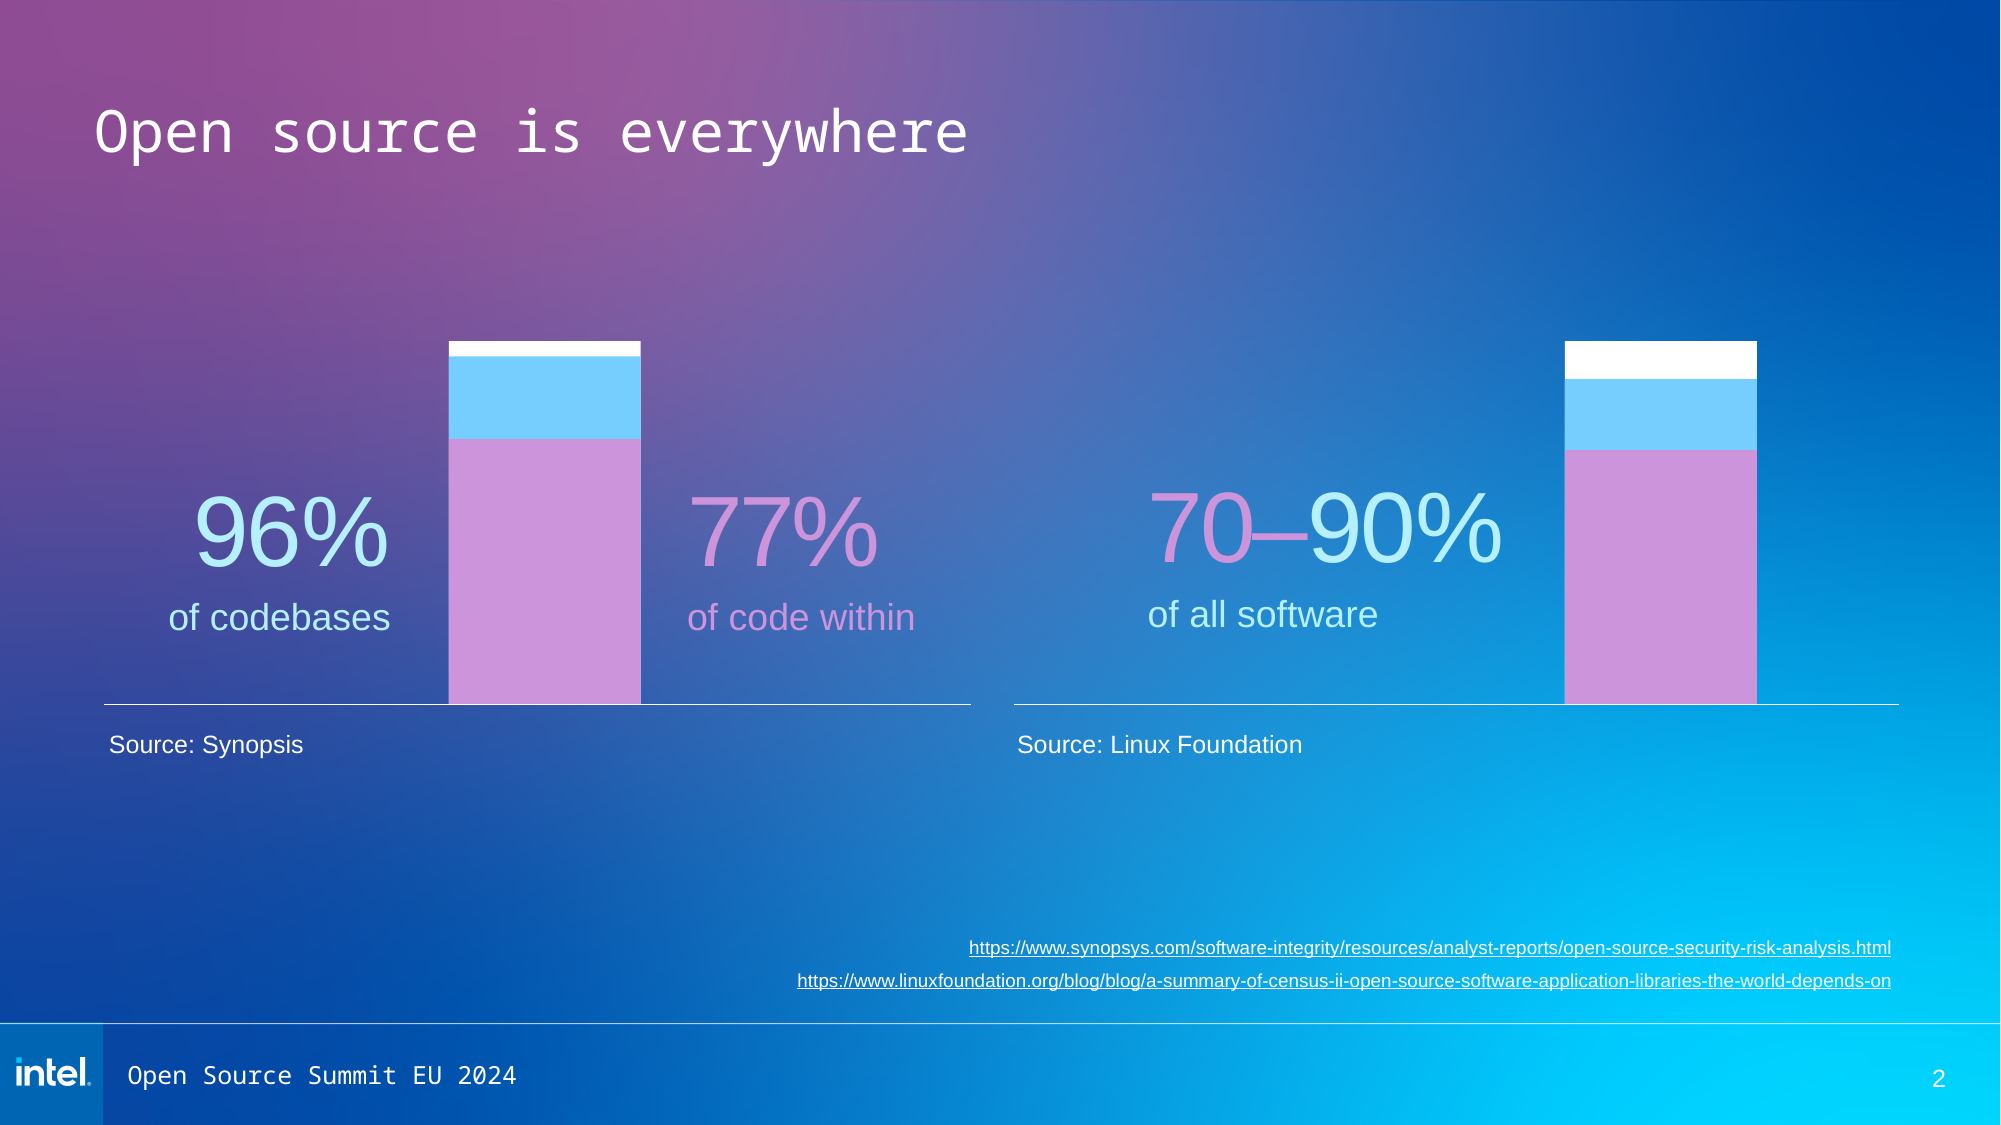

# Open source is everywhere

70–90%
of all software
96%
of codebases
77%
of code within
Source: Synopsis
Source: Linux Foundation
https://www.synopsys.com/software-integrity/resources/analyst-reports/open-source-security-risk-analysis.html
https://www.linuxfoundation.org/blog/blog/a-summary-of-census-ii-open-source-software-application-libraries-the-world-depends-on